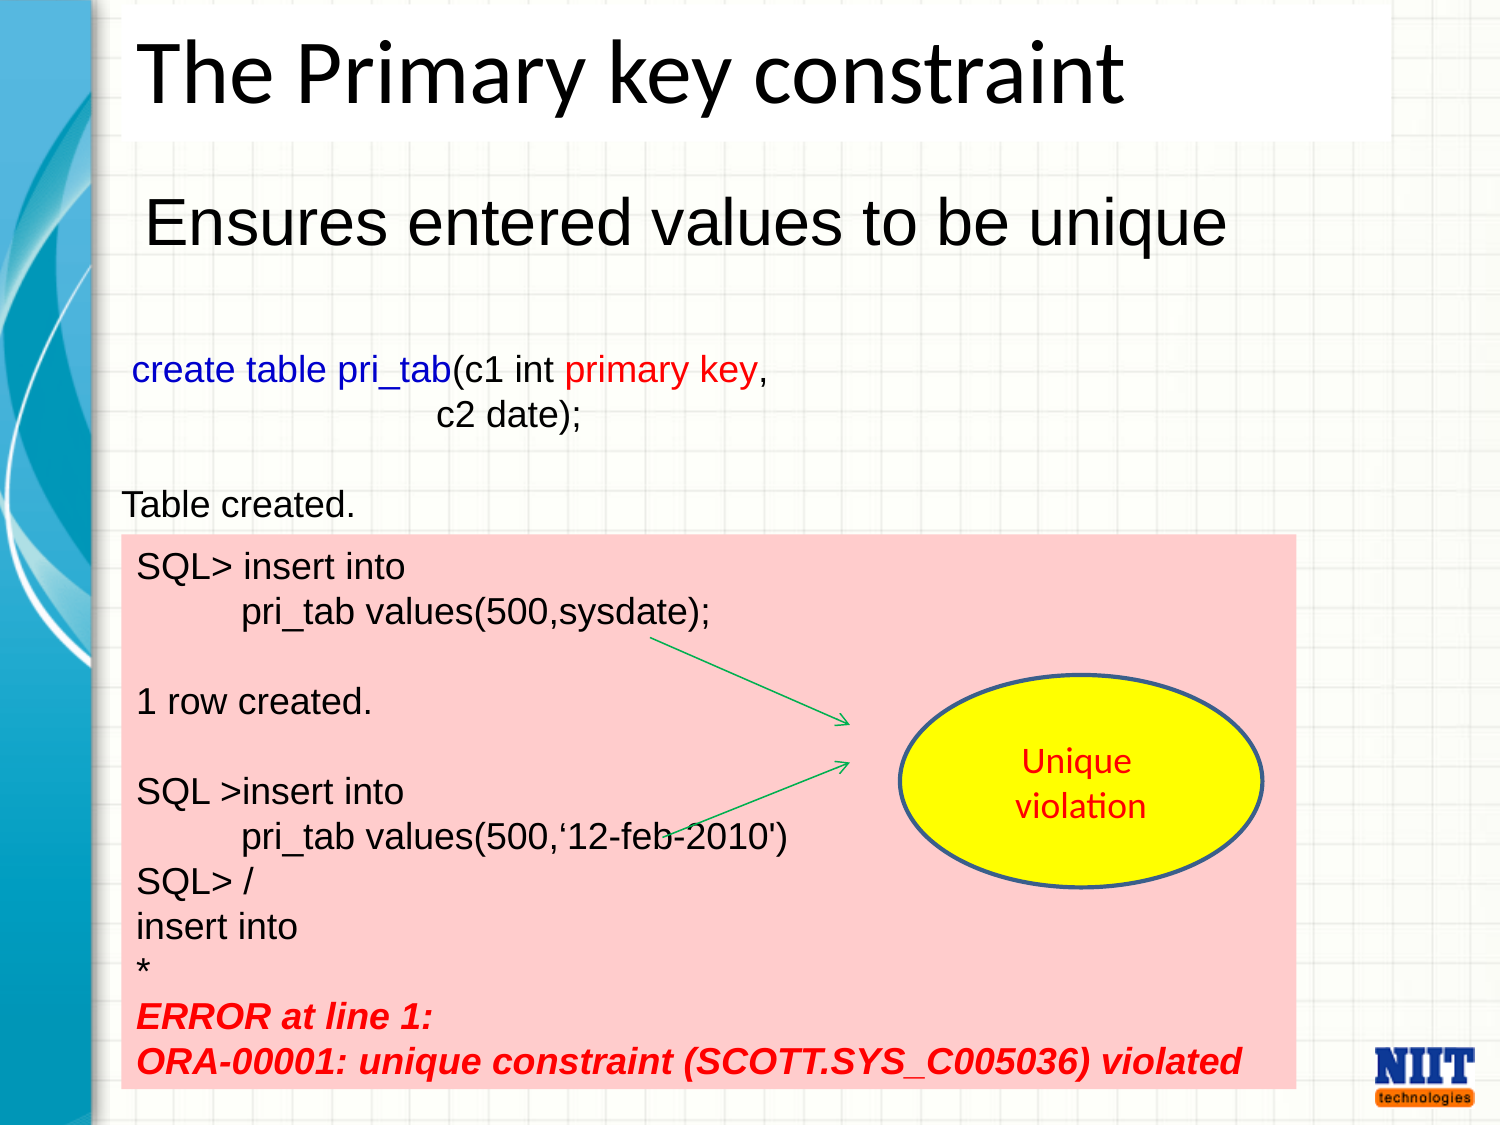

# The Primary key constraint
     Ensures entered values to be unique
    create table pri_tab(c1 int primary key,
                                 c2 date);

   Table created.
SQL> insert into
          pri_tab values(500,sysdate);

1 row created.

SQL >insert into
          pri_tab values(500,‘12-feb-2010')
SQL> /
insert into
*
ERROR at line 1:
ORA-00001: unique constraint (SCOTT.SYS_C005036) violated
Unique  violation